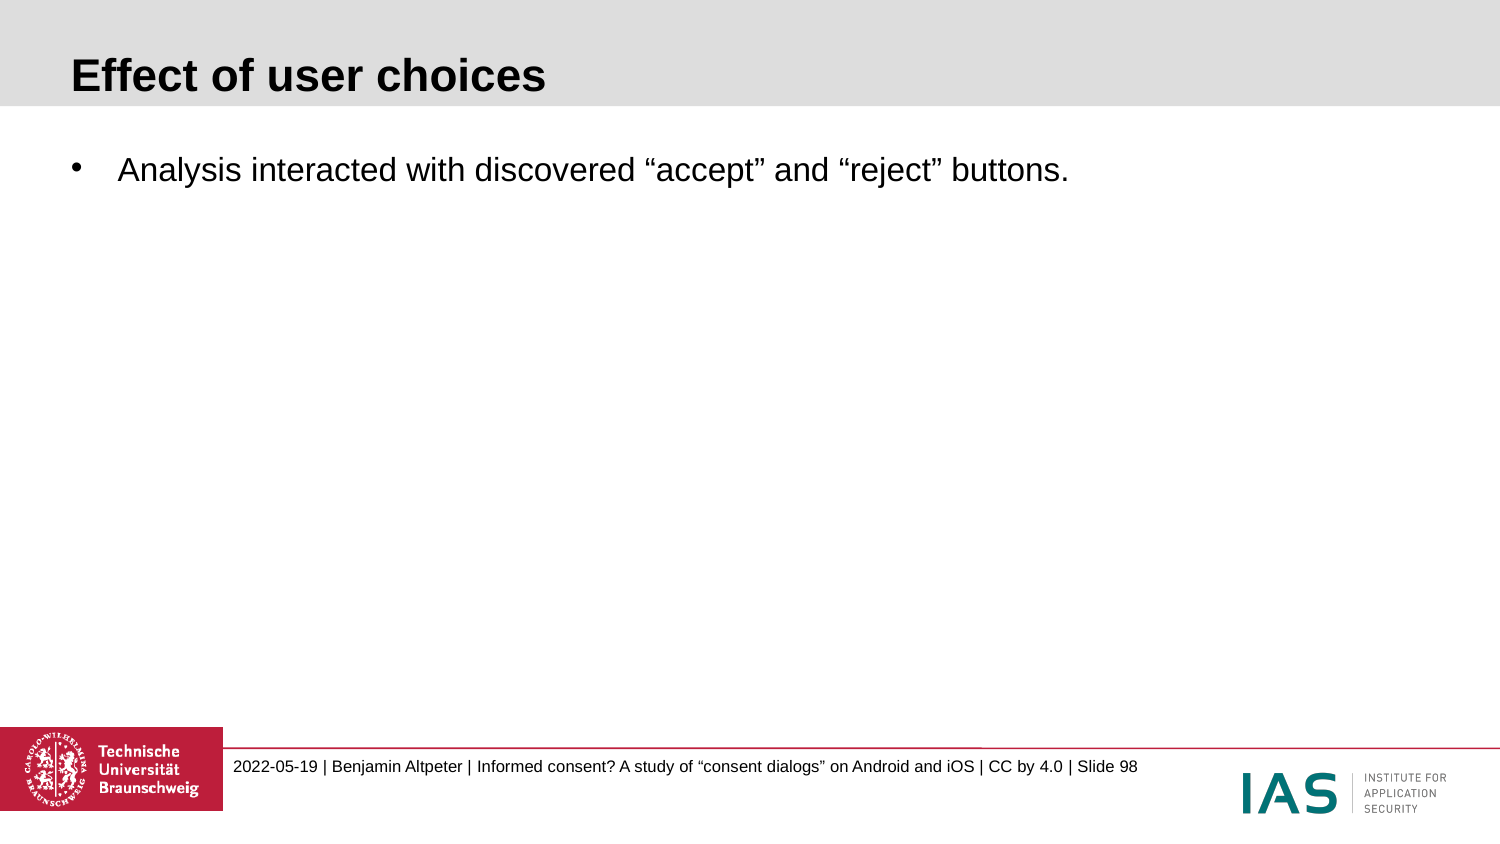

# Effect of user choices
Analysis interacted with discovered “accept” and “reject” buttons.